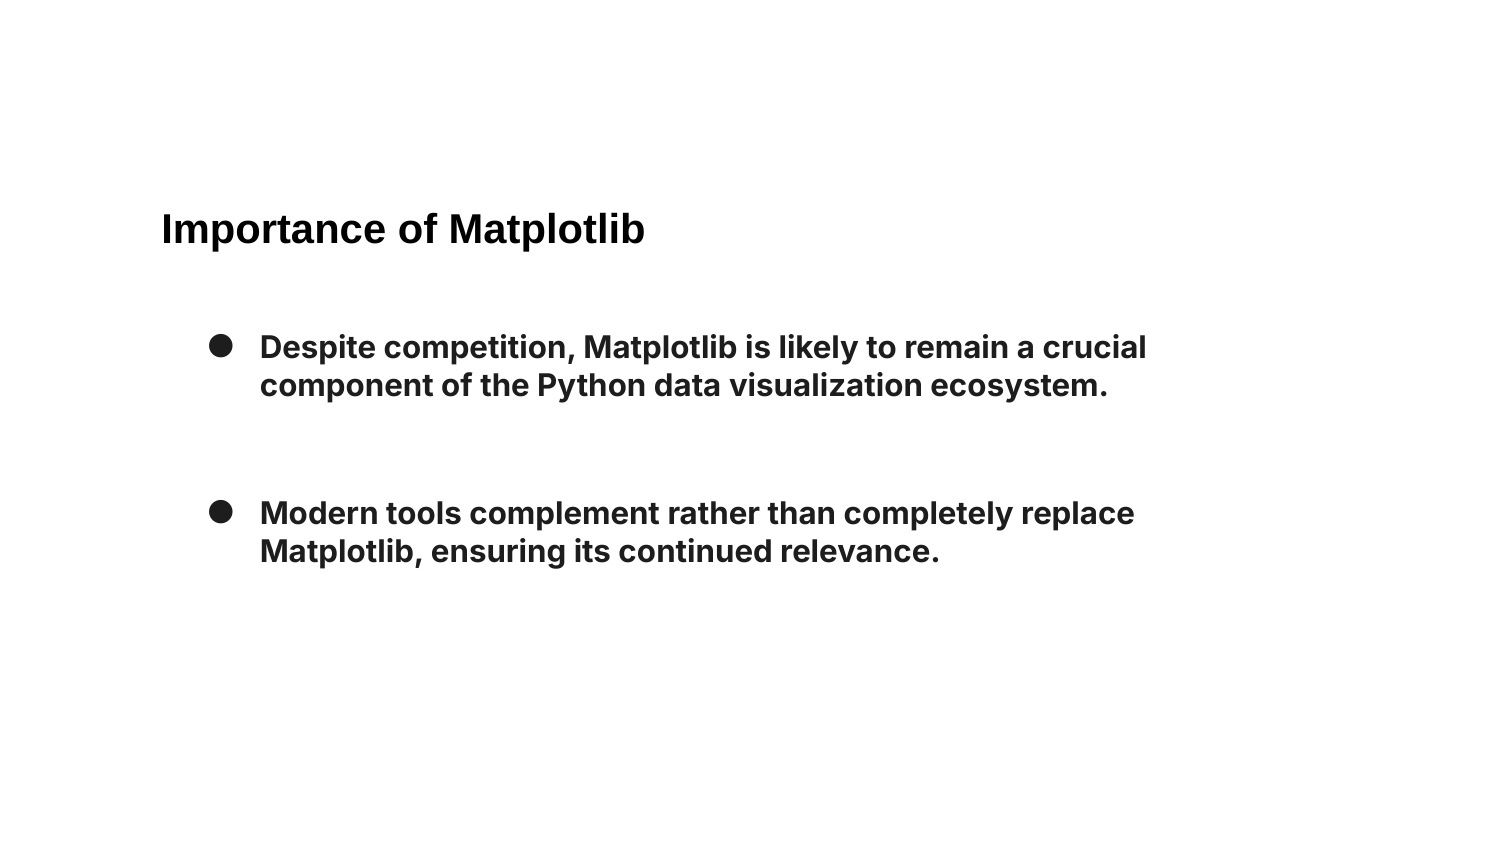

Importance of Matplotlib
Despite competition, Matplotlib is likely to remain a crucial component of the Python data visualization ecosystem.
Modern tools complement rather than completely replace Matplotlib, ensuring its continued relevance.